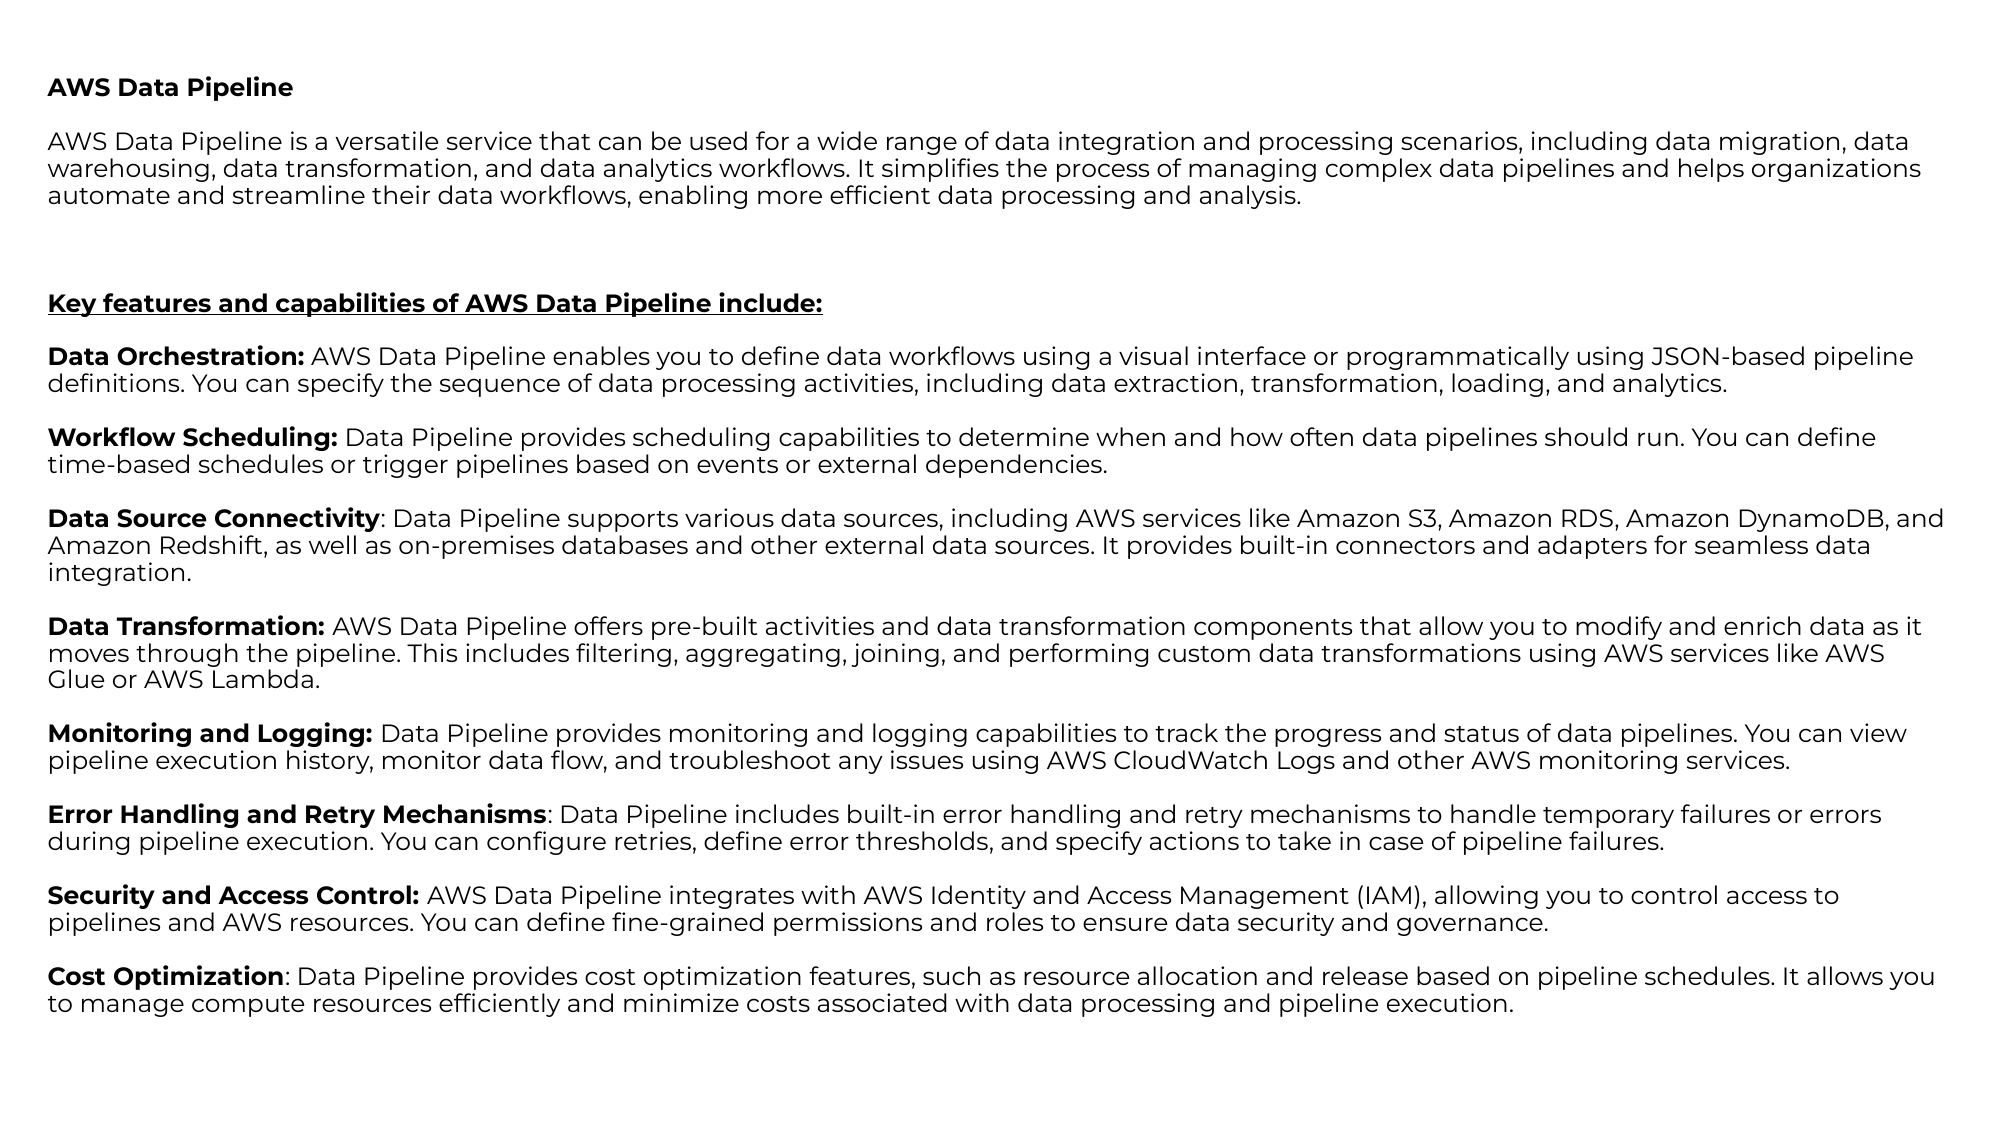

# AWS Data Pipeline AWS Data Pipeline is a versatile service that can be used for a wide range of data integration and processing scenarios, including data migration, data warehousing, data transformation, and data analytics workflows. It simplifies the process of managing complex data pipelines and helps organizations automate and streamline their data workflows, enabling more efficient data processing and analysis. Key features and capabilities of AWS Data Pipeline include: Data Orchestration: AWS Data Pipeline enables you to define data workflows using a visual interface or programmatically using JSON-based pipeline definitions. You can specify the sequence of data processing activities, including data extraction, transformation, loading, and analytics. Workflow Scheduling: Data Pipeline provides scheduling capabilities to determine when and how often data pipelines should run. You can define time-based schedules or trigger pipelines based on events or external dependencies. Data Source Connectivity: Data Pipeline supports various data sources, including AWS services like Amazon S3, Amazon RDS, Amazon DynamoDB, and Amazon Redshift, as well as on-premises databases and other external data sources. It provides built-in connectors and adapters for seamless data integration. Data Transformation: AWS Data Pipeline offers pre-built activities and data transformation components that allow you to modify and enrich data as it moves through the pipeline. This includes filtering, aggregating, joining, and performing custom data transformations using AWS services like AWS Glue or AWS Lambda. Monitoring and Logging: Data Pipeline provides monitoring and logging capabilities to track the progress and status of data pipelines. You can view pipeline execution history, monitor data flow, and troubleshoot any issues using AWS CloudWatch Logs and other AWS monitoring services. Error Handling and Retry Mechanisms: Data Pipeline includes built-in error handling and retry mechanisms to handle temporary failures or errors during pipeline execution. You can configure retries, define error thresholds, and specify actions to take in case of pipeline failures. Security and Access Control: AWS Data Pipeline integrates with AWS Identity and Access Management (IAM), allowing you to control access to pipelines and AWS resources. You can define fine-grained permissions and roles to ensure data security and governance. Cost Optimization: Data Pipeline provides cost optimization features, such as resource allocation and release based on pipeline schedules. It allows you to manage compute resources efficiently and minimize costs associated with data processing and pipeline execution.